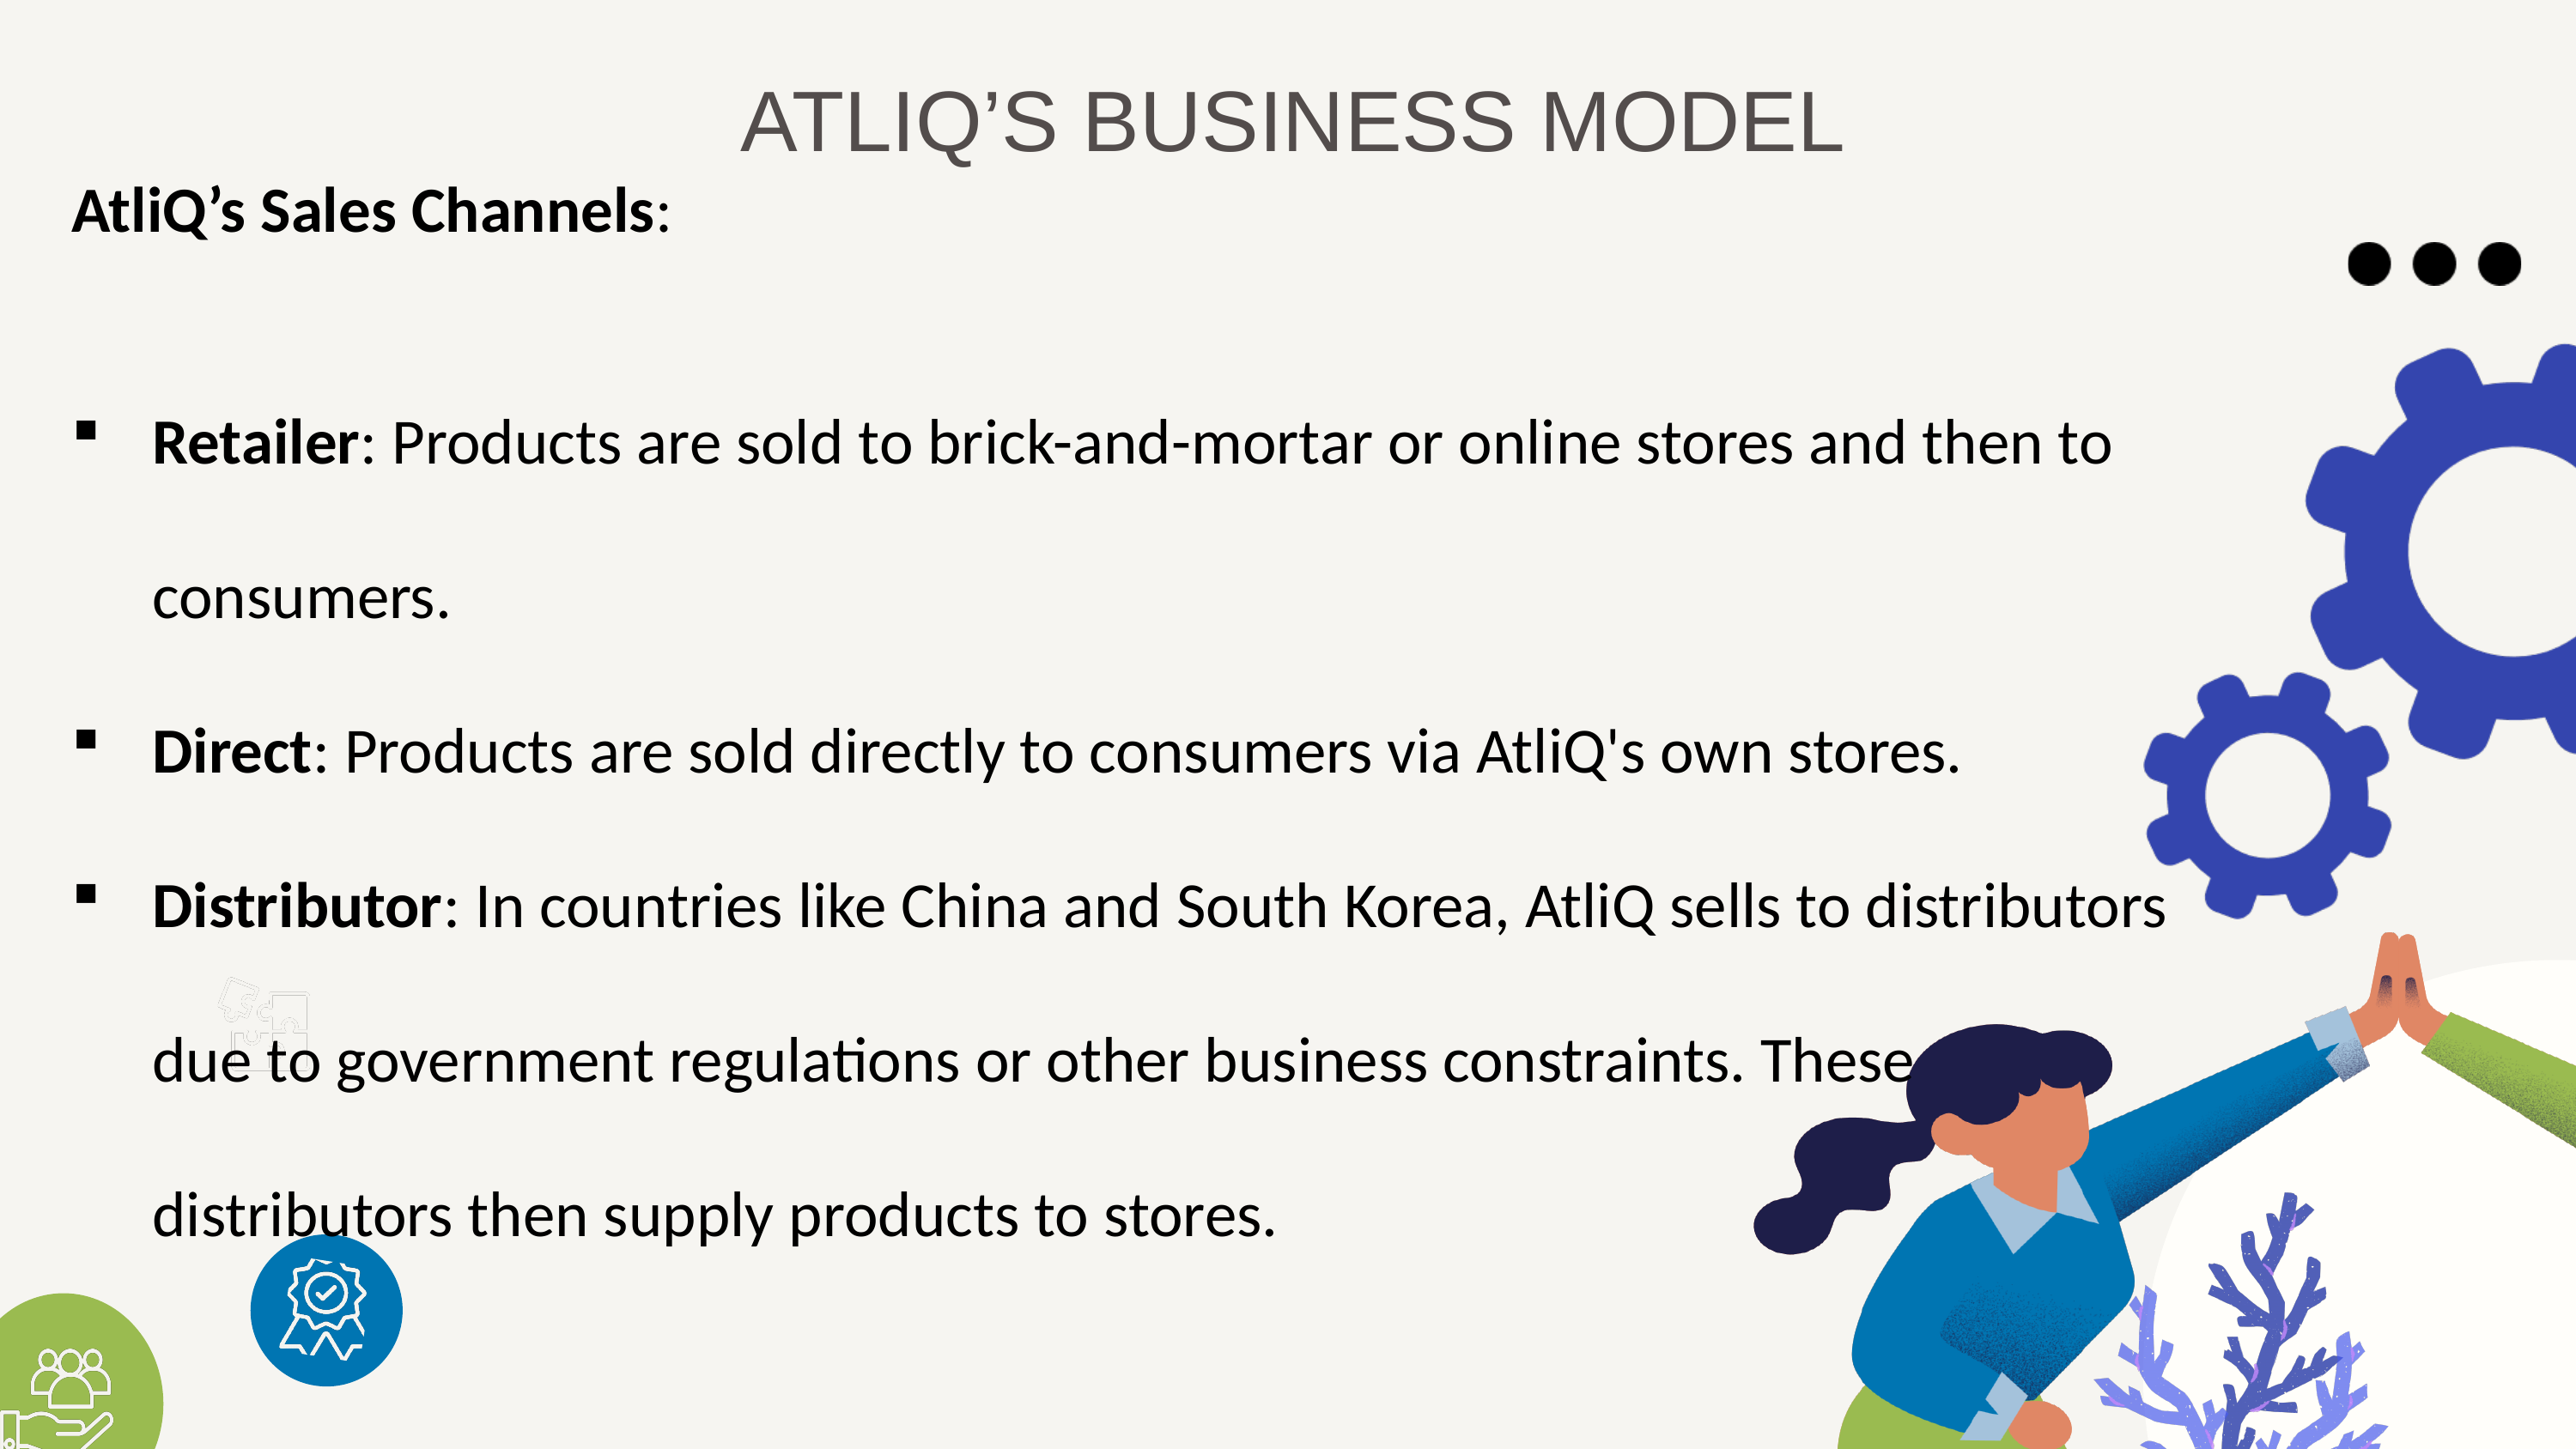

ATLIQ’S BUSINESS MODEL
AtliQ’s Sales Channels:

Retailer: Products are sold to brick-and-mortar or online stores and then to consumers.
Direct: Products are sold directly to consumers via AtliQ's own stores.
Distributor: In countries like China and South Korea, AtliQ sells to distributors due to government regulations or other business constraints. These distributors then supply products to stores.